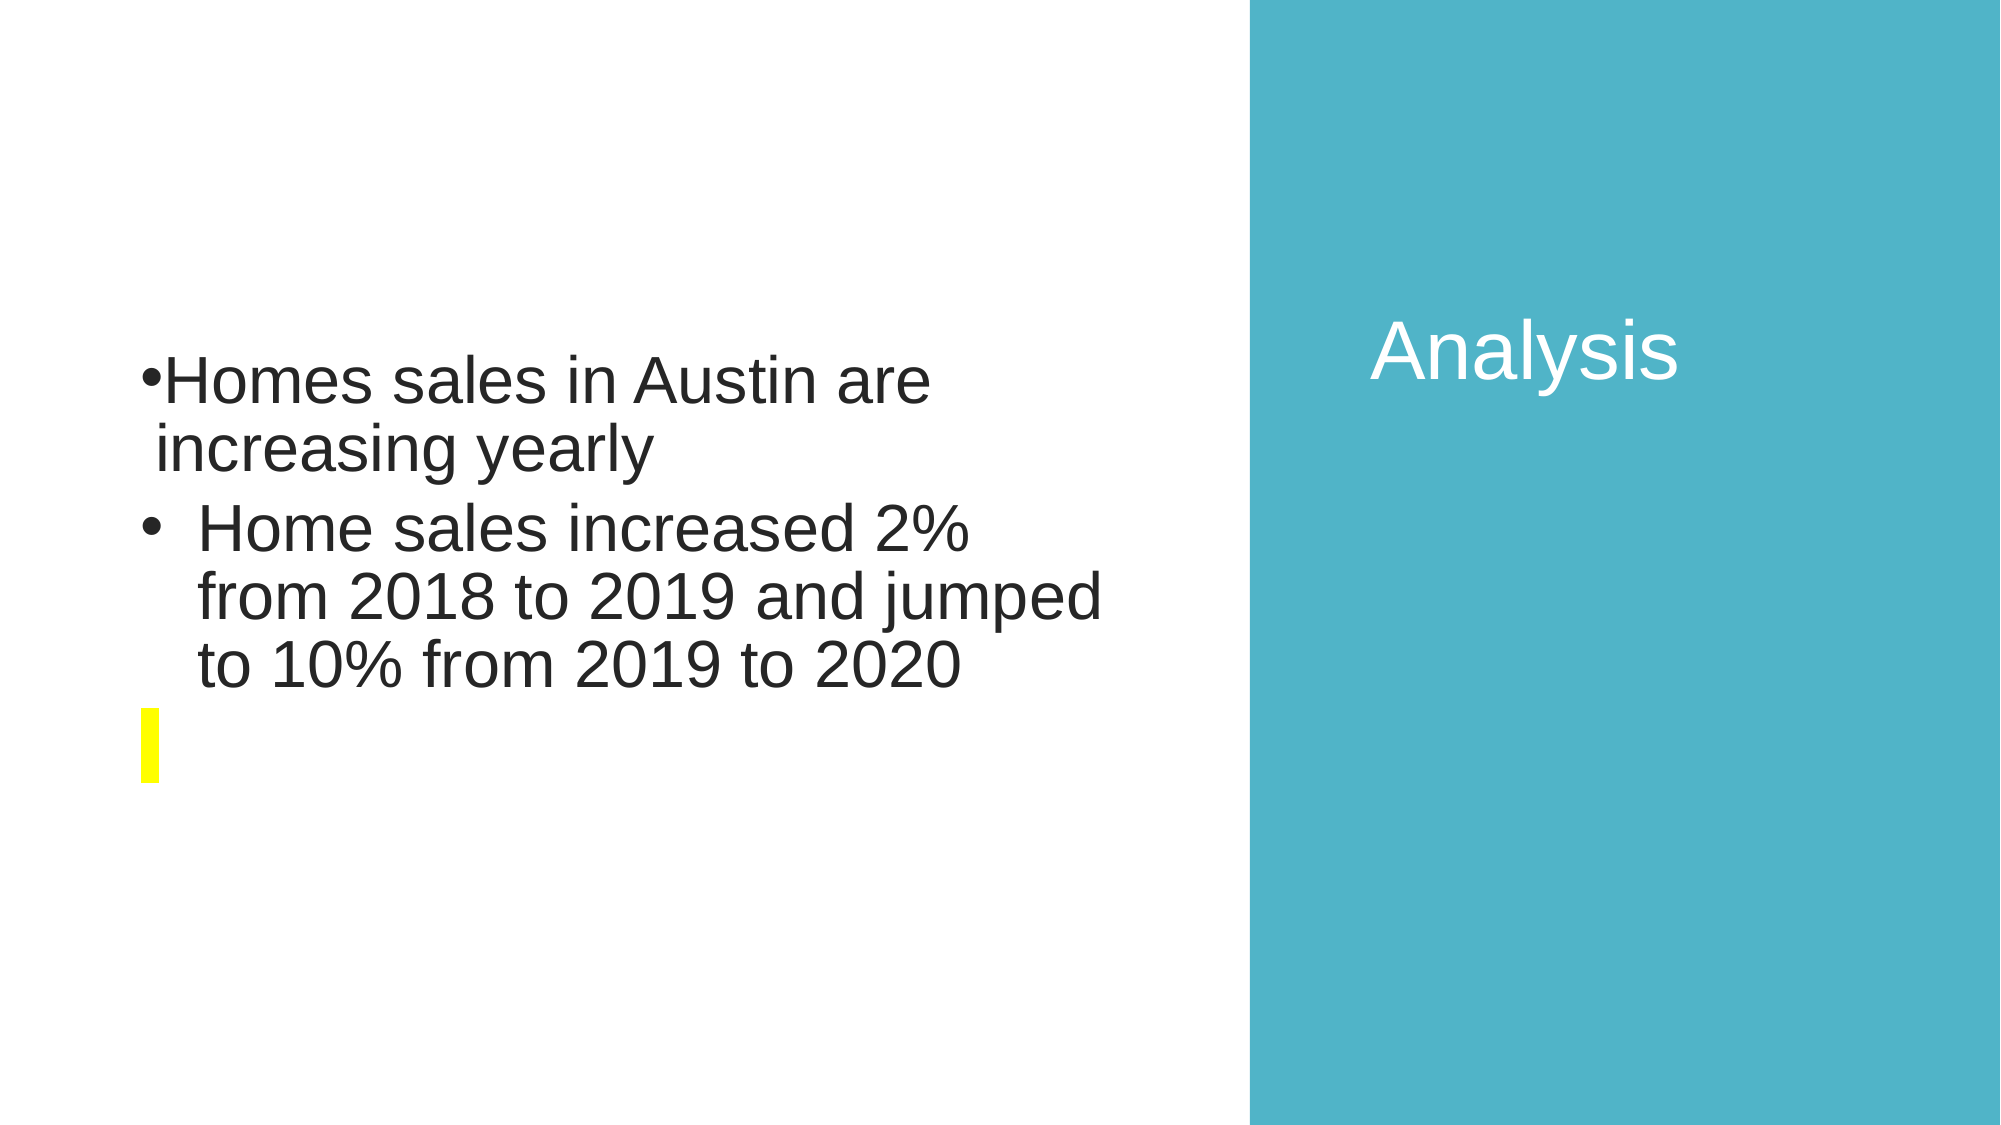

# Analysis

Homes sales in Austin are increasing yearly
Home sales increased 2% from 2018 to 2019 and jumped to 10% from 2019 to 2020